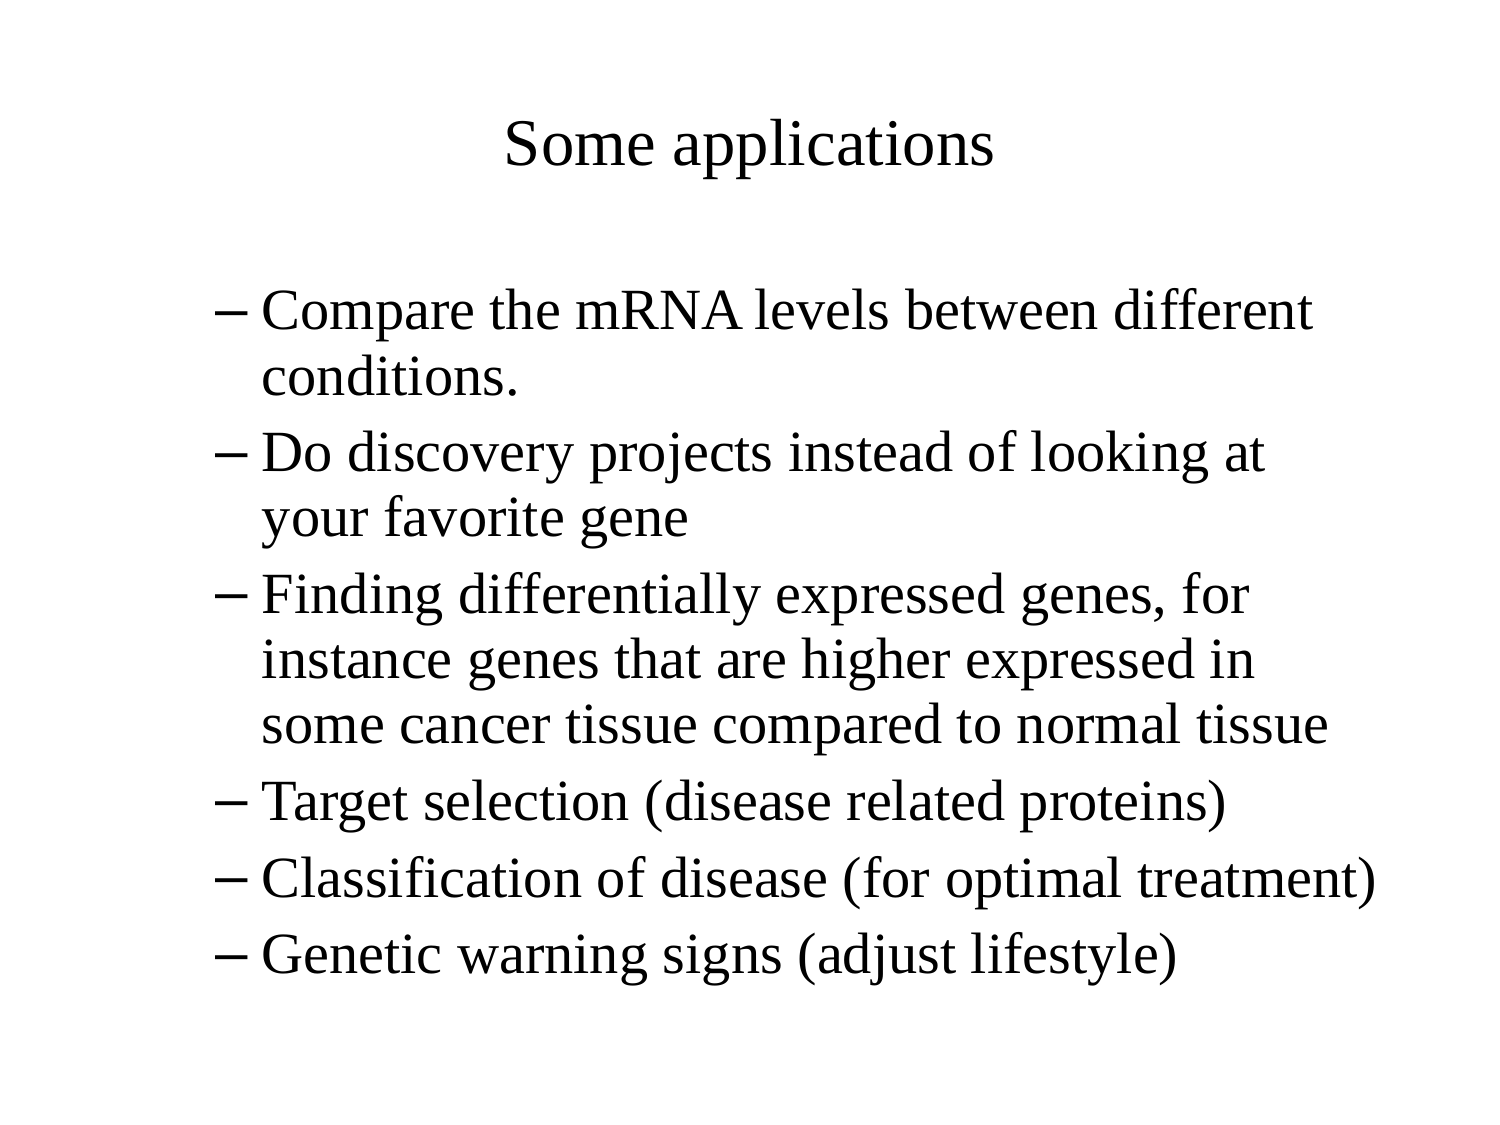

# Some applications

Compare the mRNA levels between different conditions.
Do discovery projects instead of looking at your favorite gene
Finding differentially expressed genes, for instance genes that are higher expressed in some cancer tissue compared to normal tissue
Target selection (disease related proteins)
Classification of disease (for optimal treatment)
Genetic warning signs (adjust lifestyle)